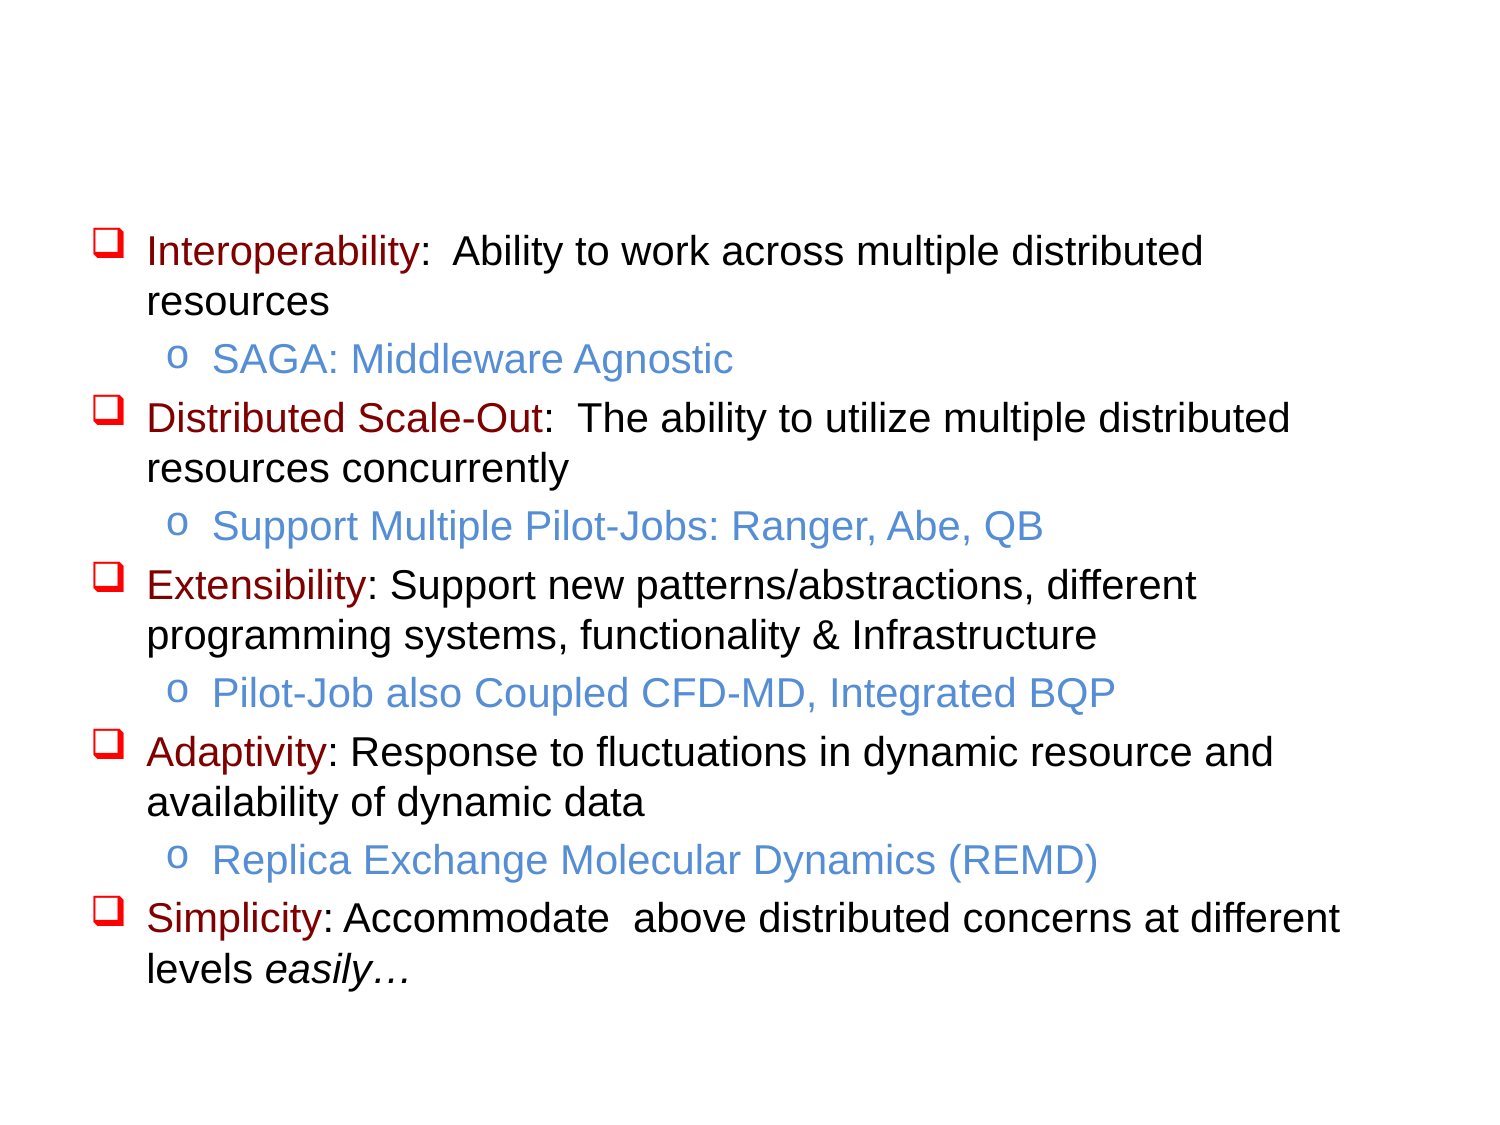

# DARE : Understanding Distributed Applications
Interoperability:  Ability to work across multiple distributed resources
SAGA: Middleware Agnostic
Distributed Scale-Out:  The ability to utilize multiple distributed resources concurrently
Support Multiple Pilot-Jobs: Ranger, Abe, QB
Extensibility: Support new patterns/abstractions, different programming systems, functionality & Infrastructure
Pilot-Job also Coupled CFD-MD, Integrated BQP
Adaptivity: Response to fluctuations in dynamic resource and availability of dynamic data
Replica Exchange Molecular Dynamics (REMD)
Simplicity: Accommodate  above distributed concerns at different levels easily…